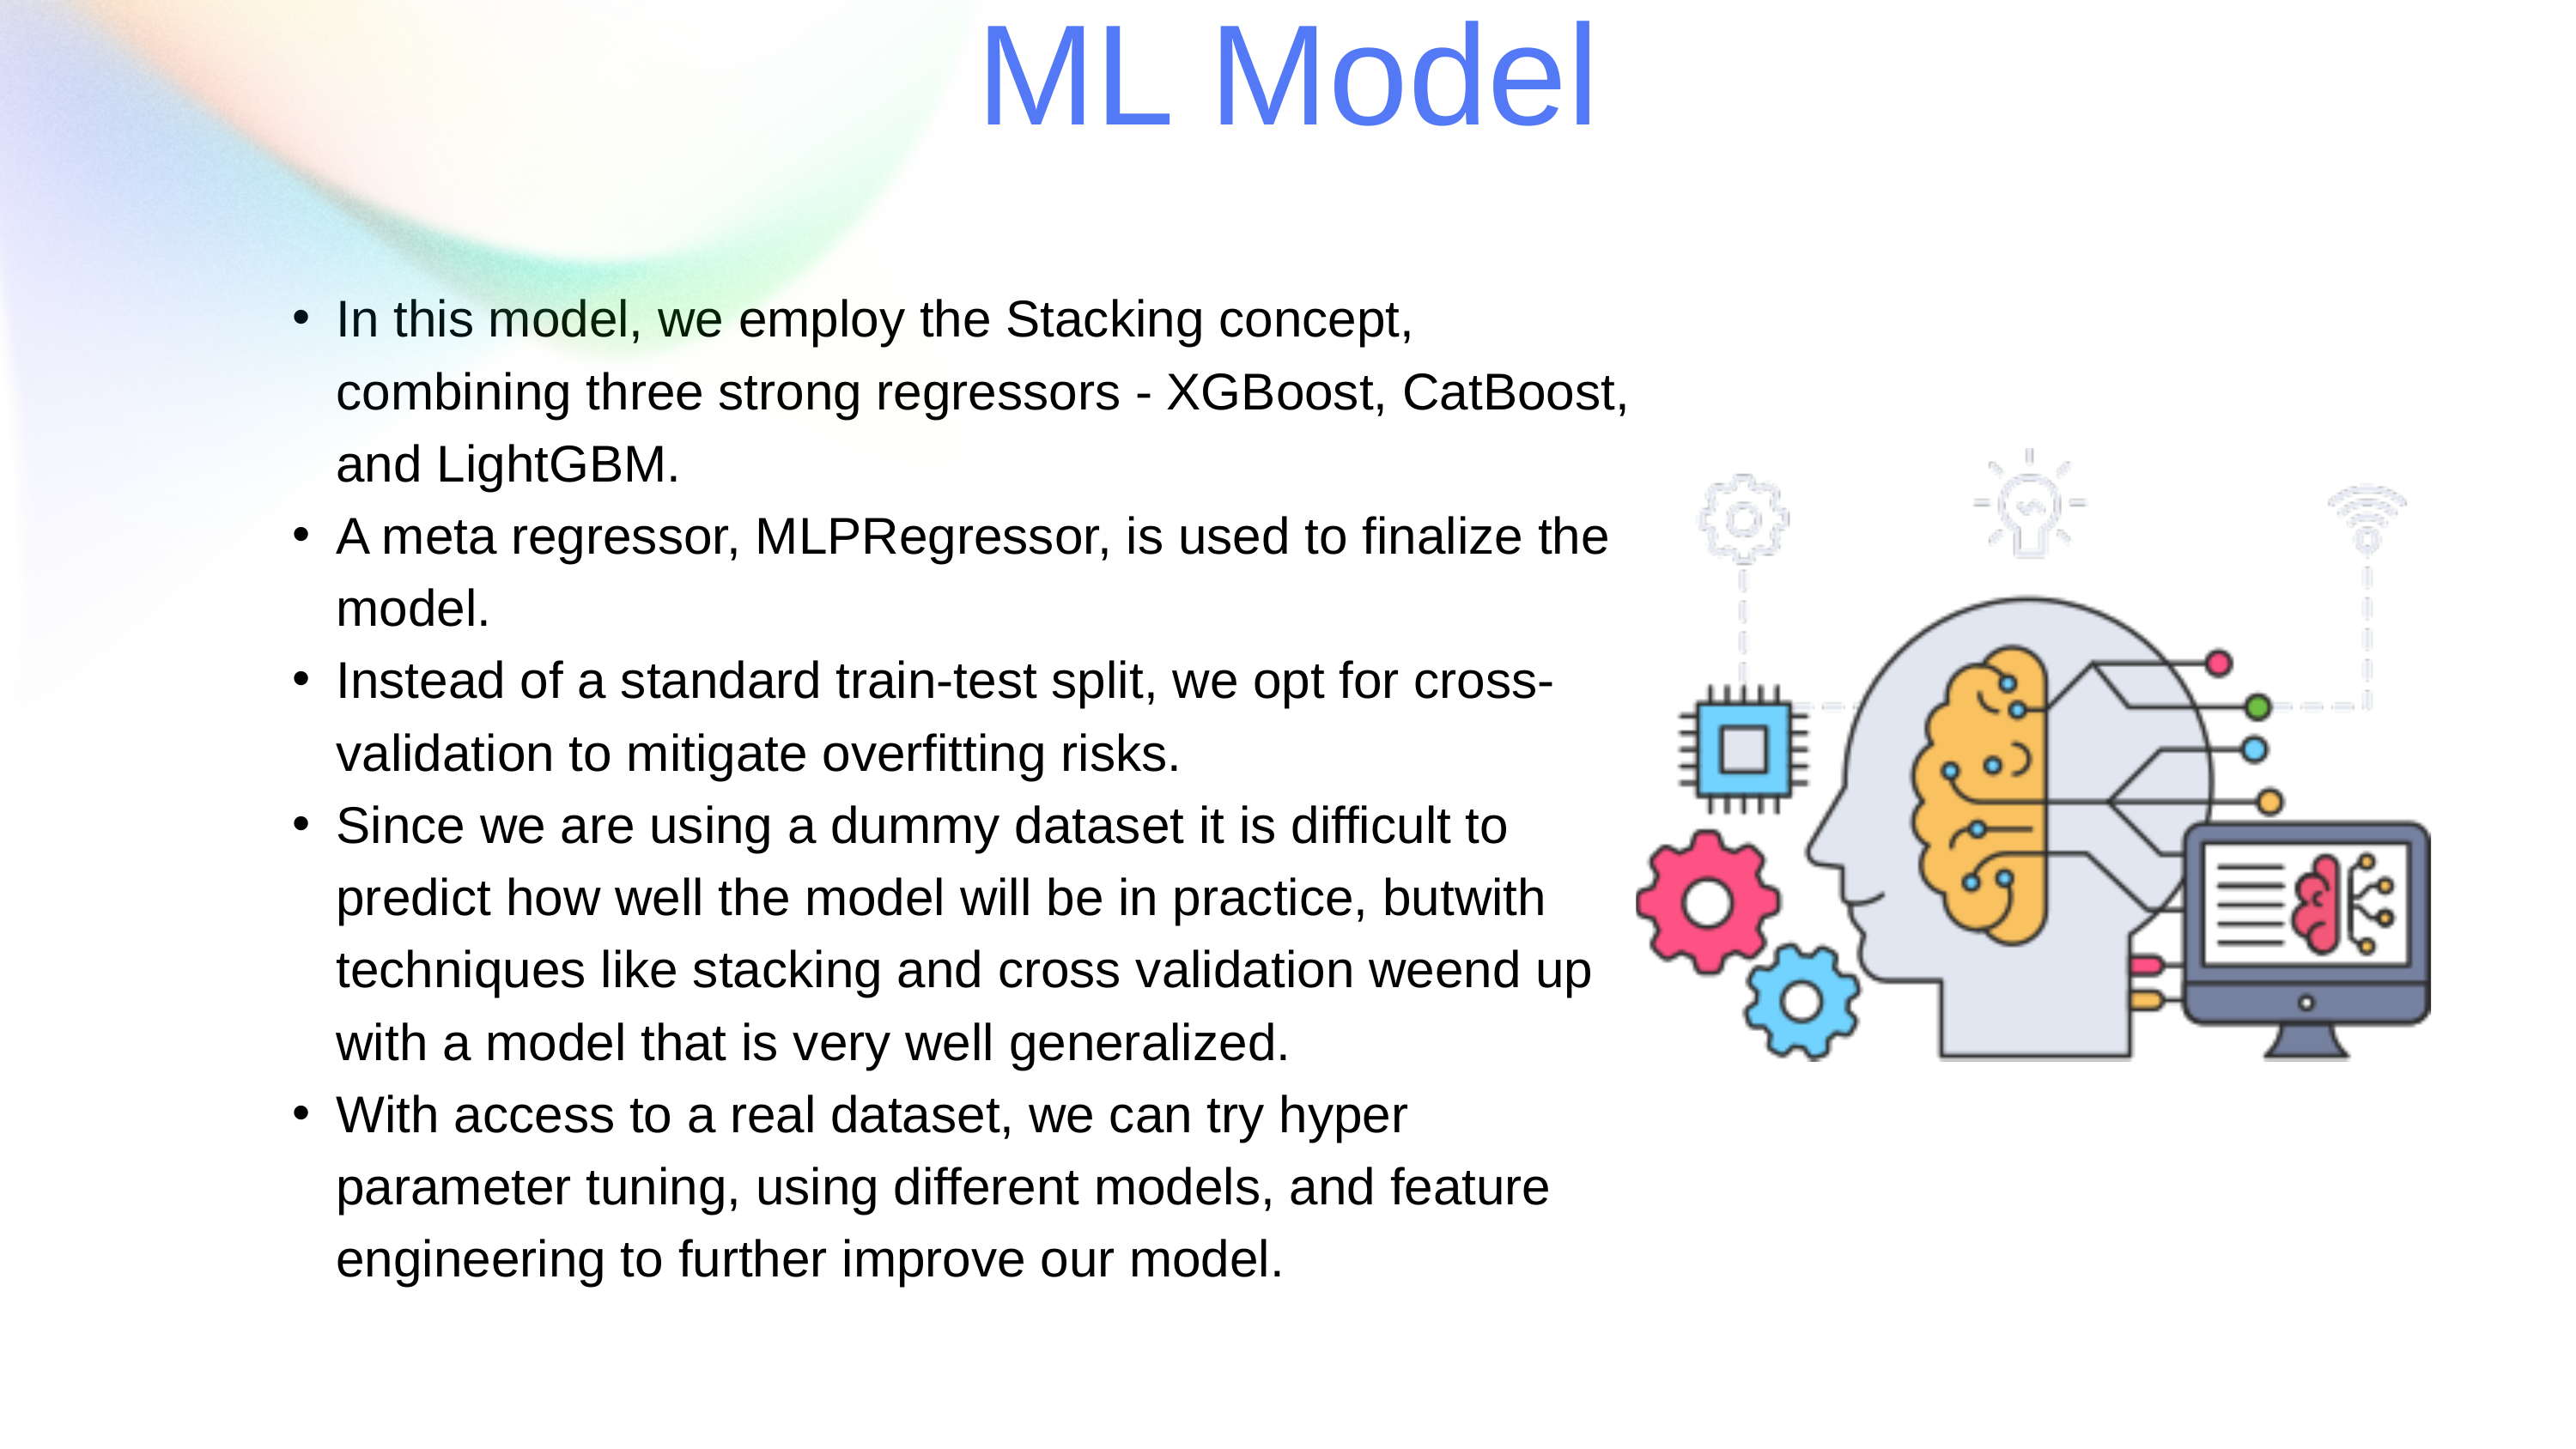

ML Model
In this model, we employ the Stacking concept, combining three strong regressors - XGBoost, CatBoost, and LightGBM.
A meta regressor, MLPRegressor, is used to finalize the model.
Instead of a standard train-test split, we opt for cross-validation to mitigate overfitting risks.
Since we are using a dummy dataset it is difficult to predict how well the model will be in practice, butwith techniques like stacking and cross validation weend up with a model that is very well generalized.
With access to a real dataset, we can try hyper parameter tuning, using different models, and feature engineering to further improve our model.